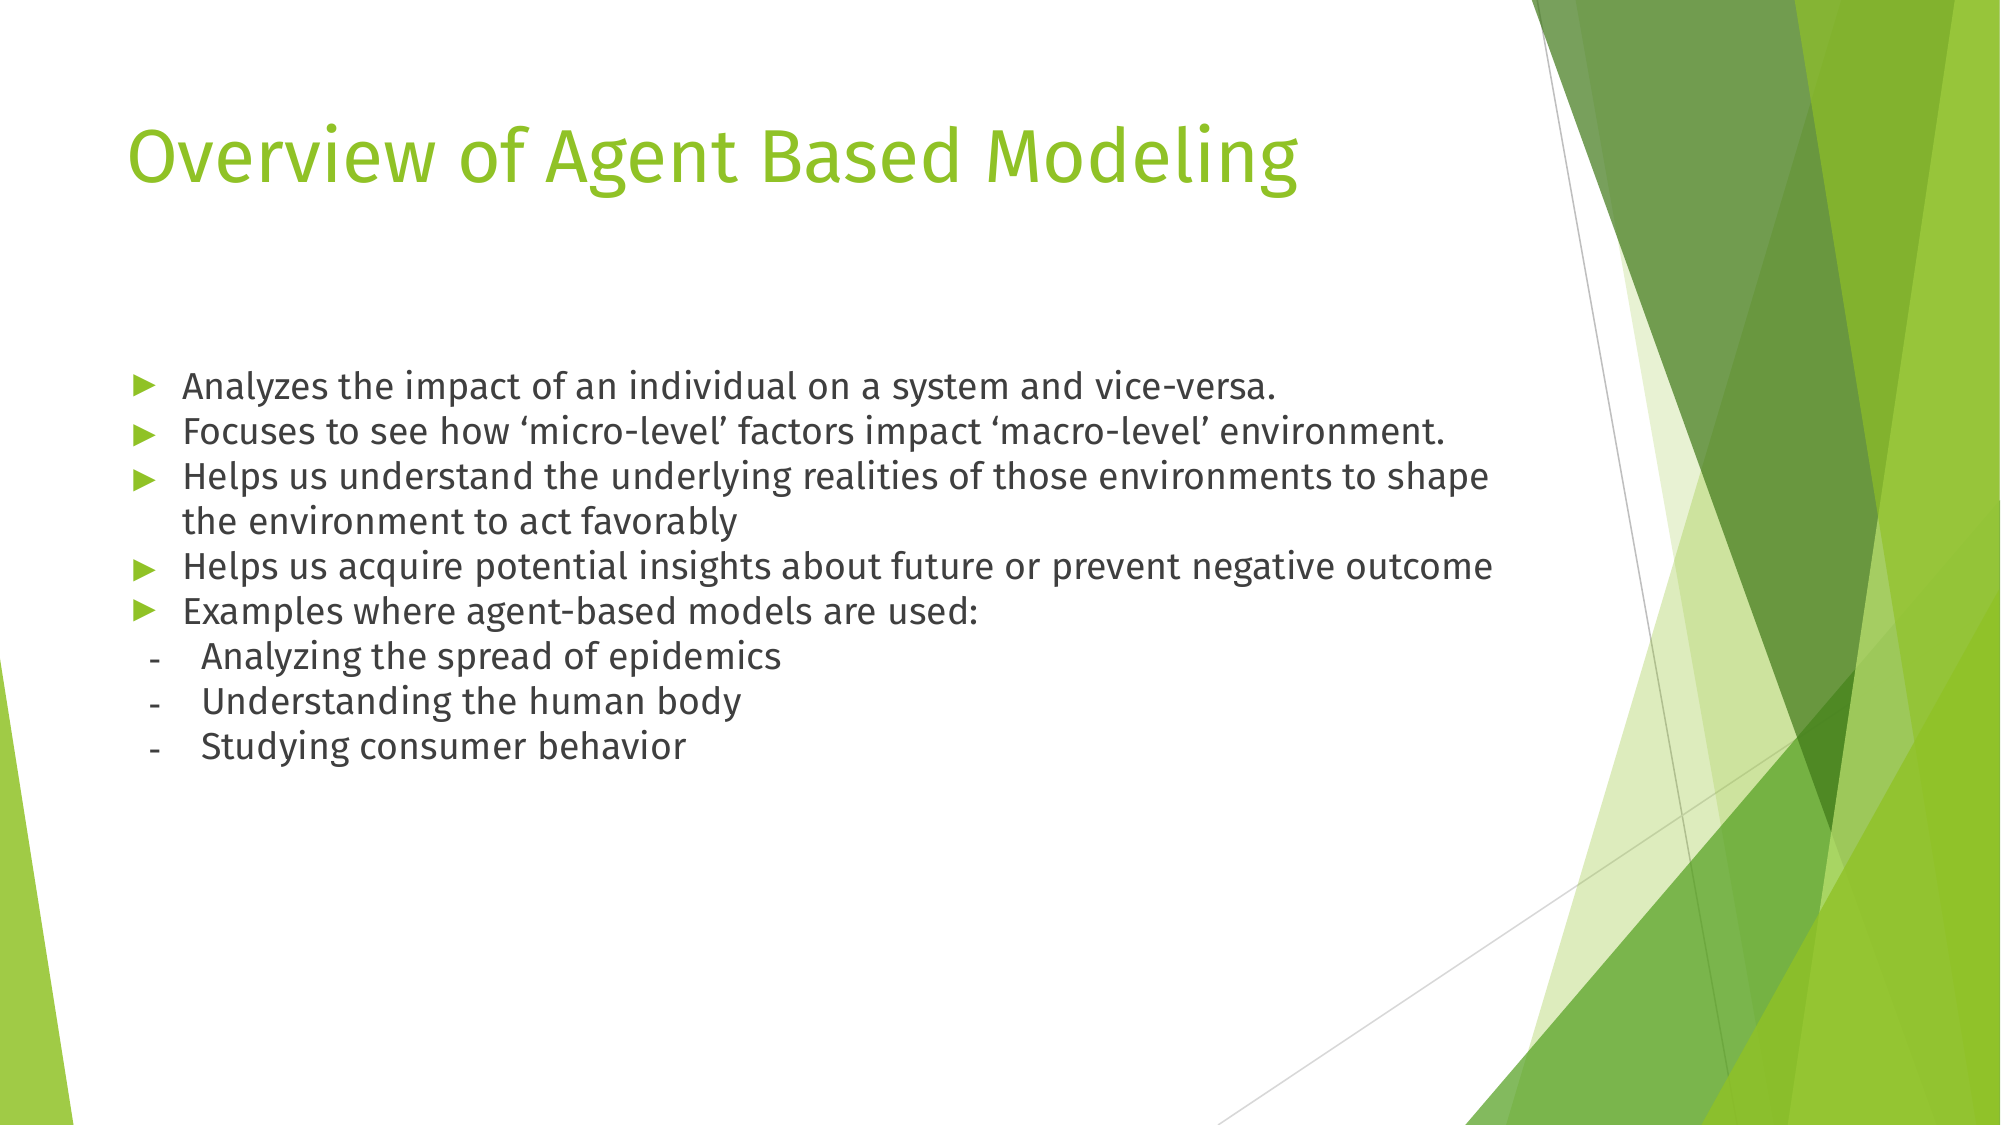

# Overview of Agent Based Modeling
Analyzes the impact of an individual on a system and vice-versa.
Focuses to see how ‘micro-level’ factors impact ‘macro-level’ environment.
Helps us understand the underlying realities of those environments to shape the environment to act favorably
Helps us acquire potential insights about future or prevent negative outcome
Examples where agent-based models are used:
Analyzing the spread of epidemics
Understanding the human body
Studying consumer behavior